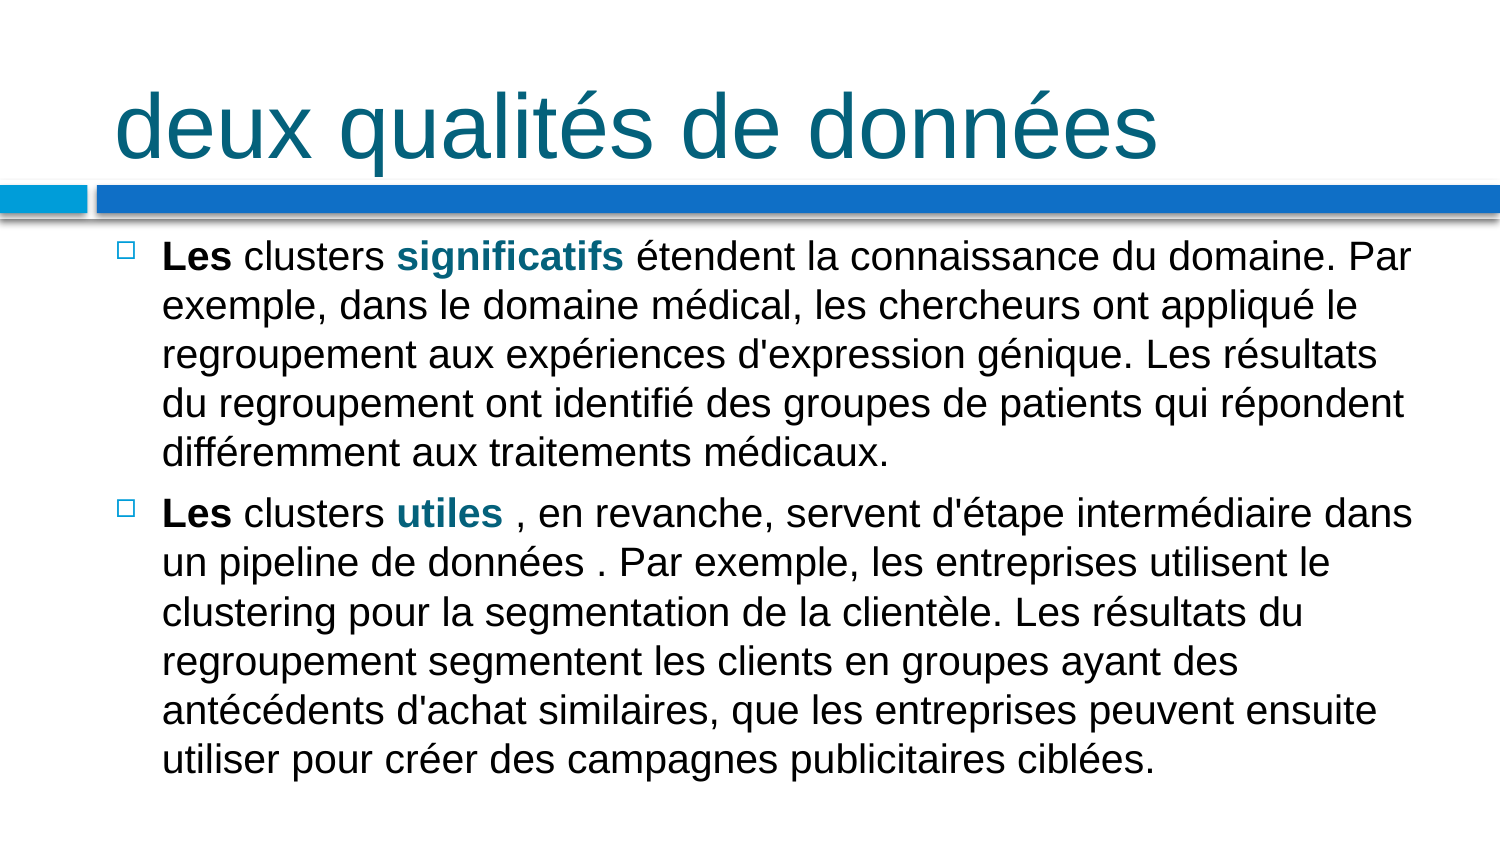

# deux qualités de données
Les clusters significatifs étendent la connaissance du domaine. Par exemple, dans le domaine médical, les chercheurs ont appliqué le regroupement aux expériences d'expression génique. Les résultats du regroupement ont identifié des groupes de patients qui répondent différemment aux traitements médicaux.
Les clusters utiles , en revanche, servent d'étape intermédiaire dans un pipeline de données . Par exemple, les entreprises utilisent le clustering pour la segmentation de la clientèle. Les résultats du regroupement segmentent les clients en groupes ayant des antécédents d'achat similaires, que les entreprises peuvent ensuite utiliser pour créer des campagnes publicitaires ciblées.